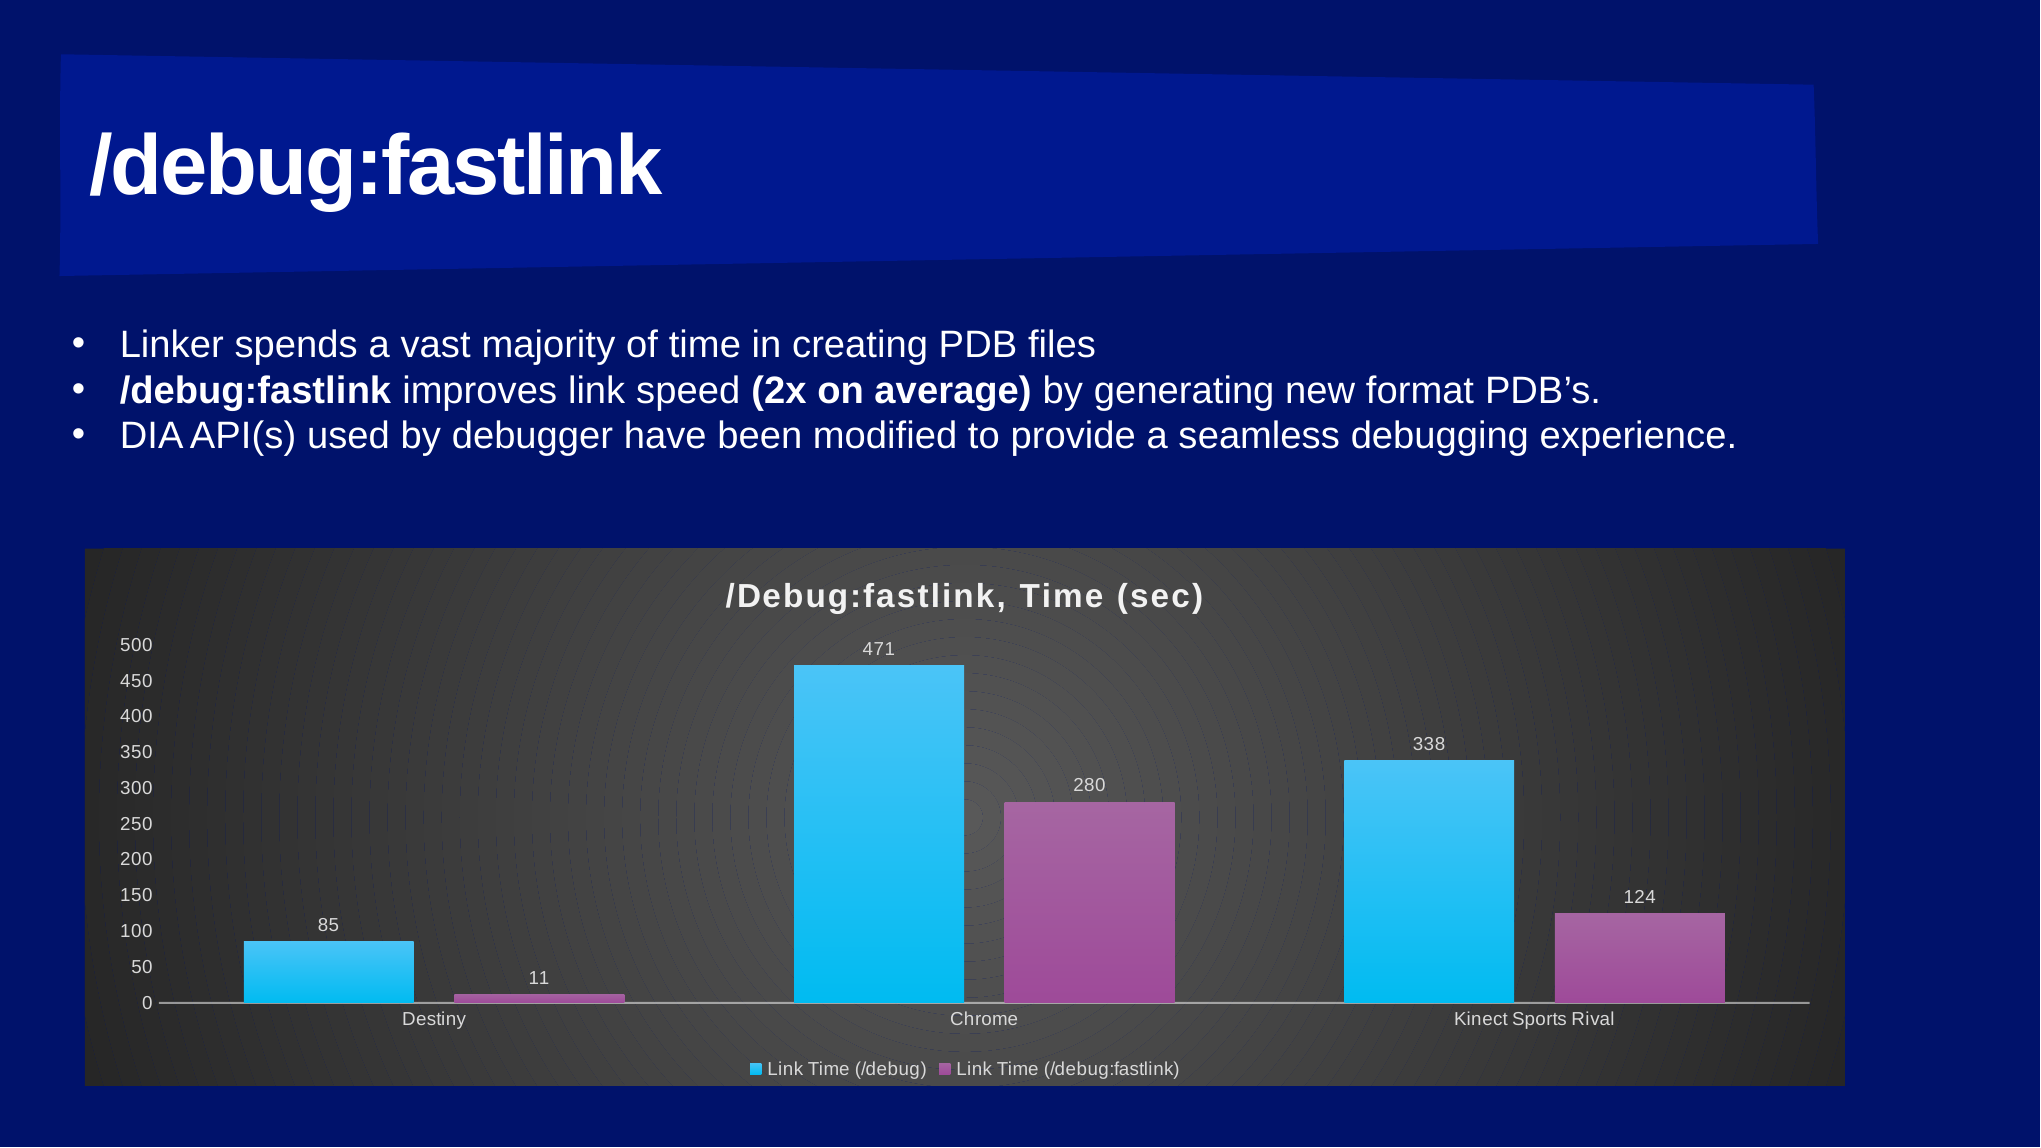

/debug:fastlink
Linker spends a vast majority of time in creating PDB files
/debug:fastlink improves link speed (2x on average) by generating new format PDB’s.
DIA API(s) used by debugger have been modified to provide a seamless debugging experience.

### Chart: /Debug:fastlink, Time (sec)

| Category | Link Time (/debug) | Link Time (/debug:fastlink) |
|---|---|---|
| Destiny | 85.0 | 11.0 |
| Chrome | 471.0 | 280.0 |
| Kinect Sports Rival | 338.0 | 124.0 |